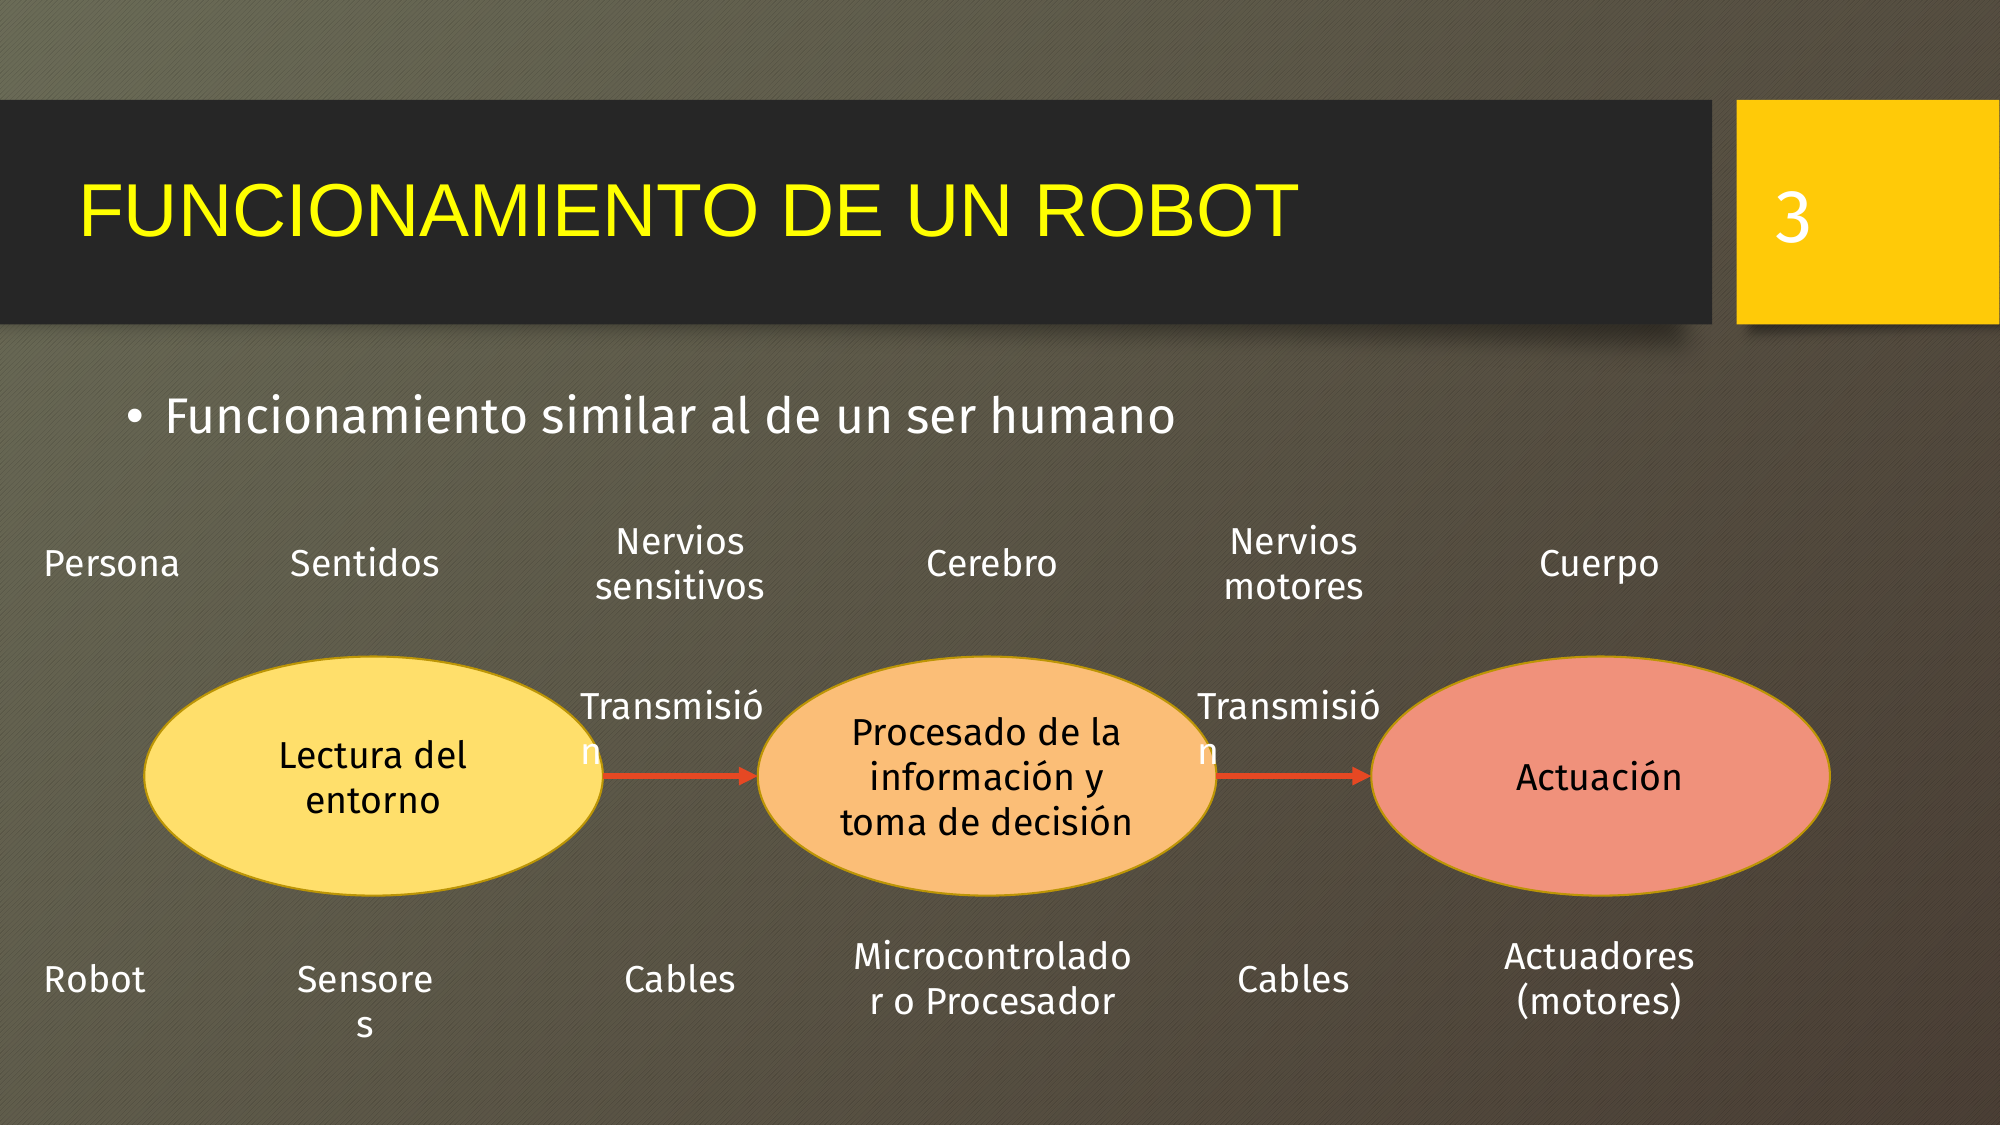

3
# FUNCIONAMIENTO DE UN ROBOT
Funcionamiento similar al de un ser humano
Nervios motores
Nervios sensitivos
Persona
Sentidos
Cerebro
Cuerpo

Transmisión
Transmisión
Procesado de la información y toma de decisión
Lectura del entorno
Actuación
Microcontrolador o Procesador
Actuadores (motores)
Robot
Sensores
Cables
Cables